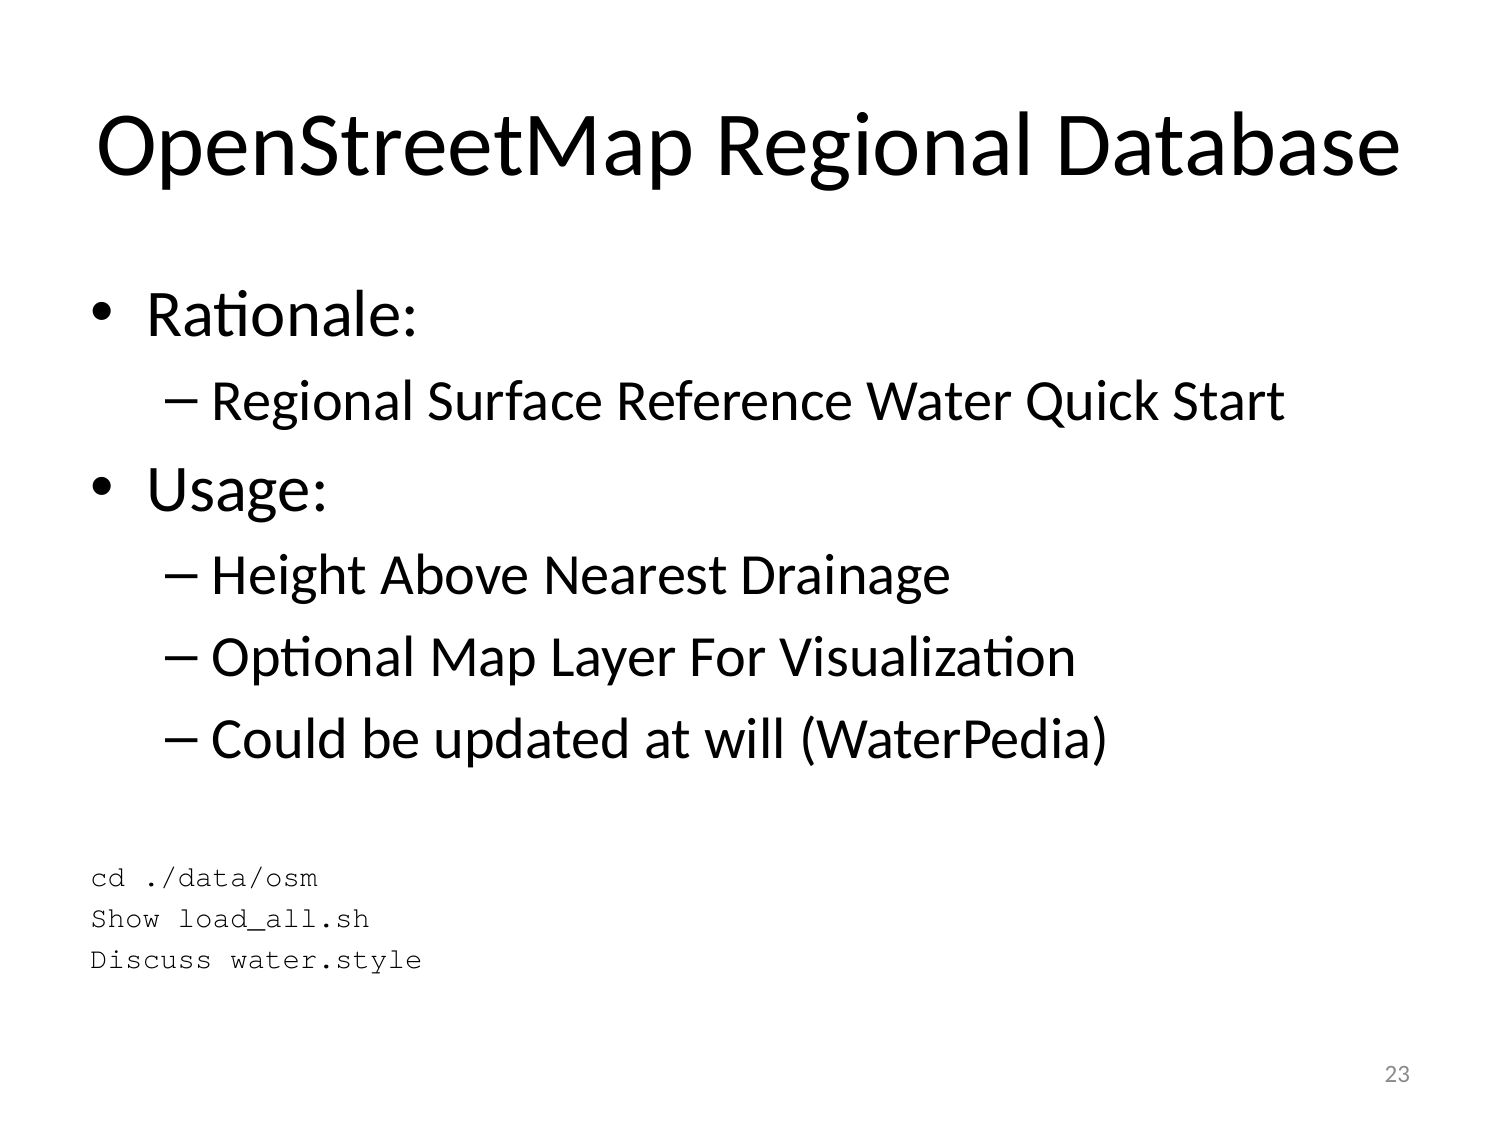

# OpenStreetMap Regional Database
Rationale:
Regional Surface Reference Water Quick Start
Usage:
Height Above Nearest Drainage
Optional Map Layer For Visualization
Could be updated at will (WaterPedia)

cd ./data/osm
Show load_all.sh
Discuss water.style
23